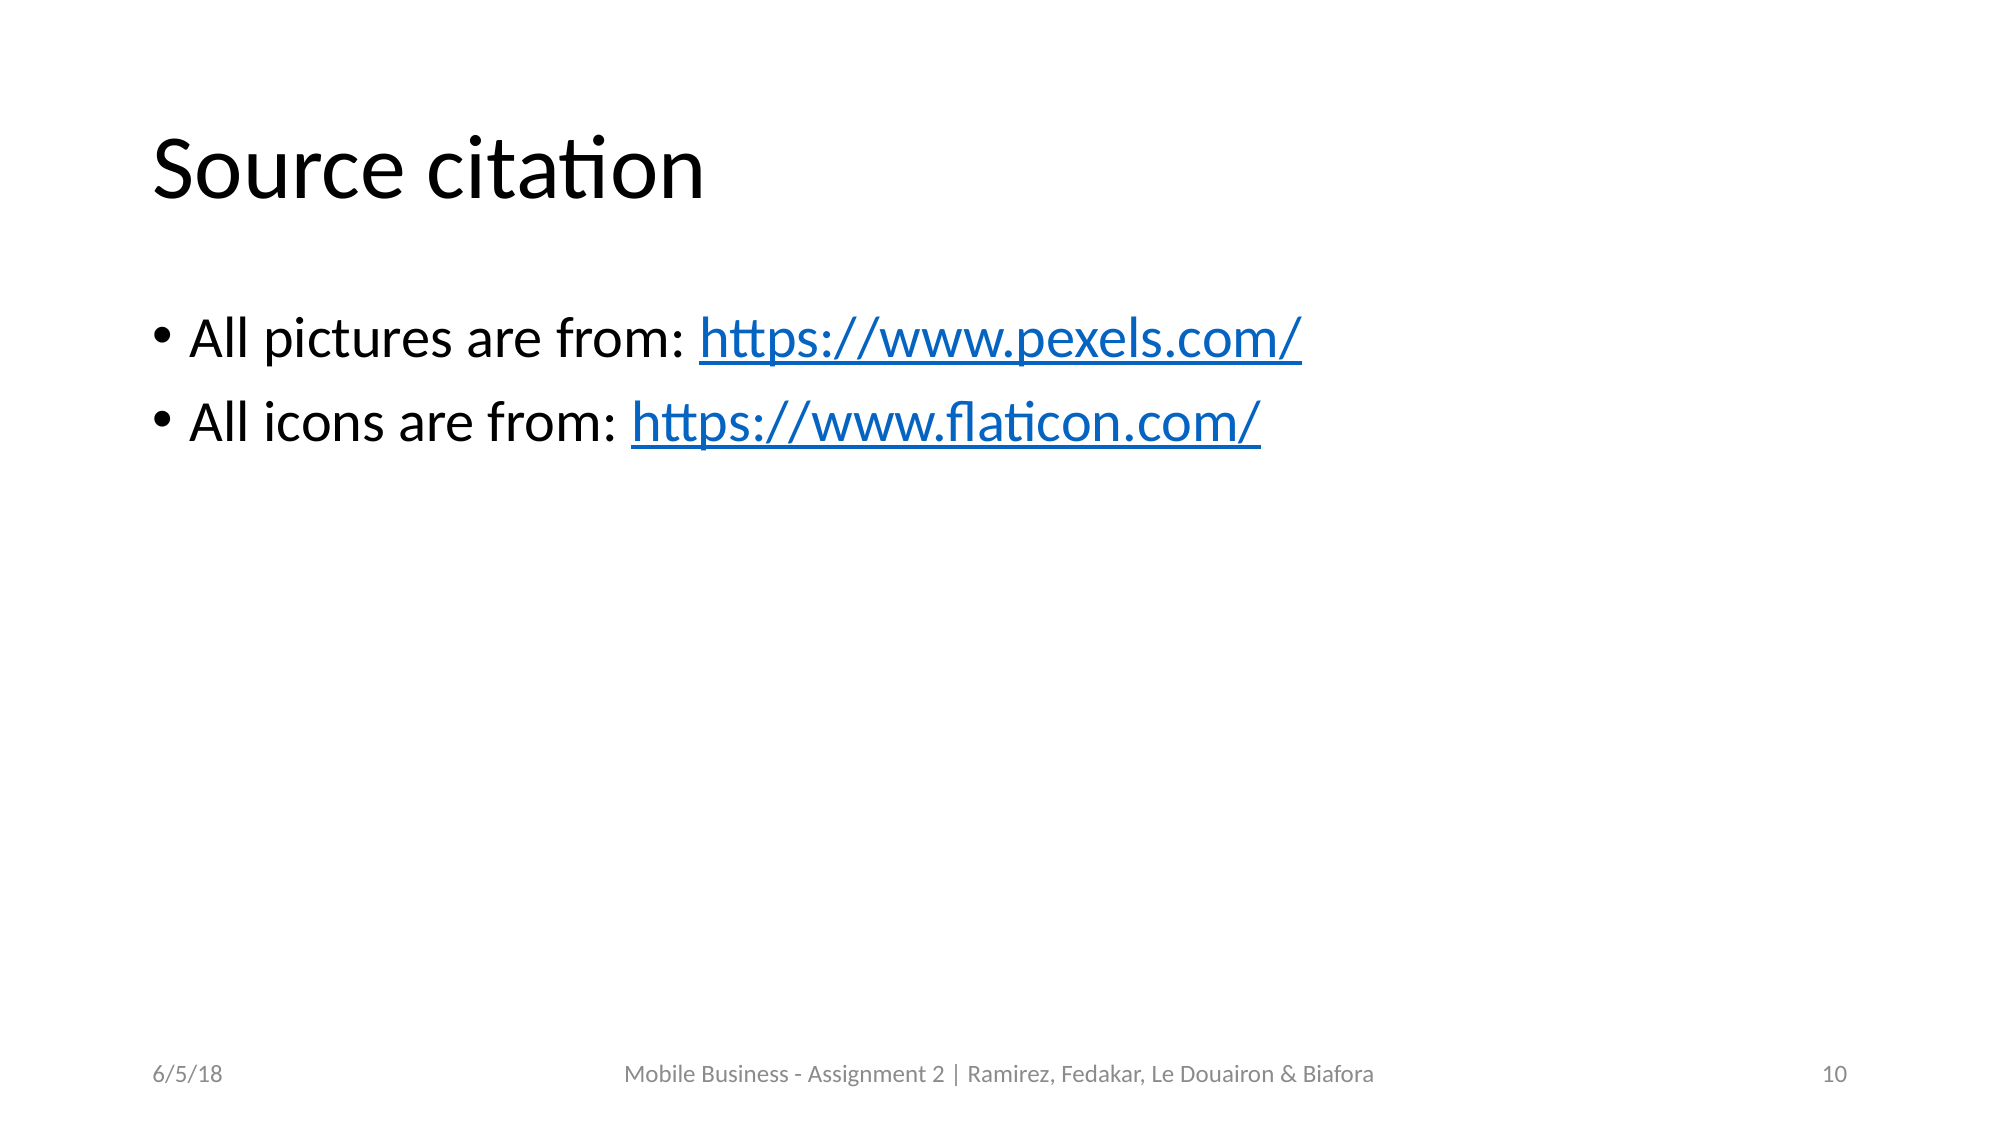

# Source citation
All pictures are from: https://www.pexels.com/
All icons are from: https://www.flaticon.com/
6/5/18
Mobile Business - Assignment 2 | Ramirez, Fedakar, Le Douairon & Biafora
10